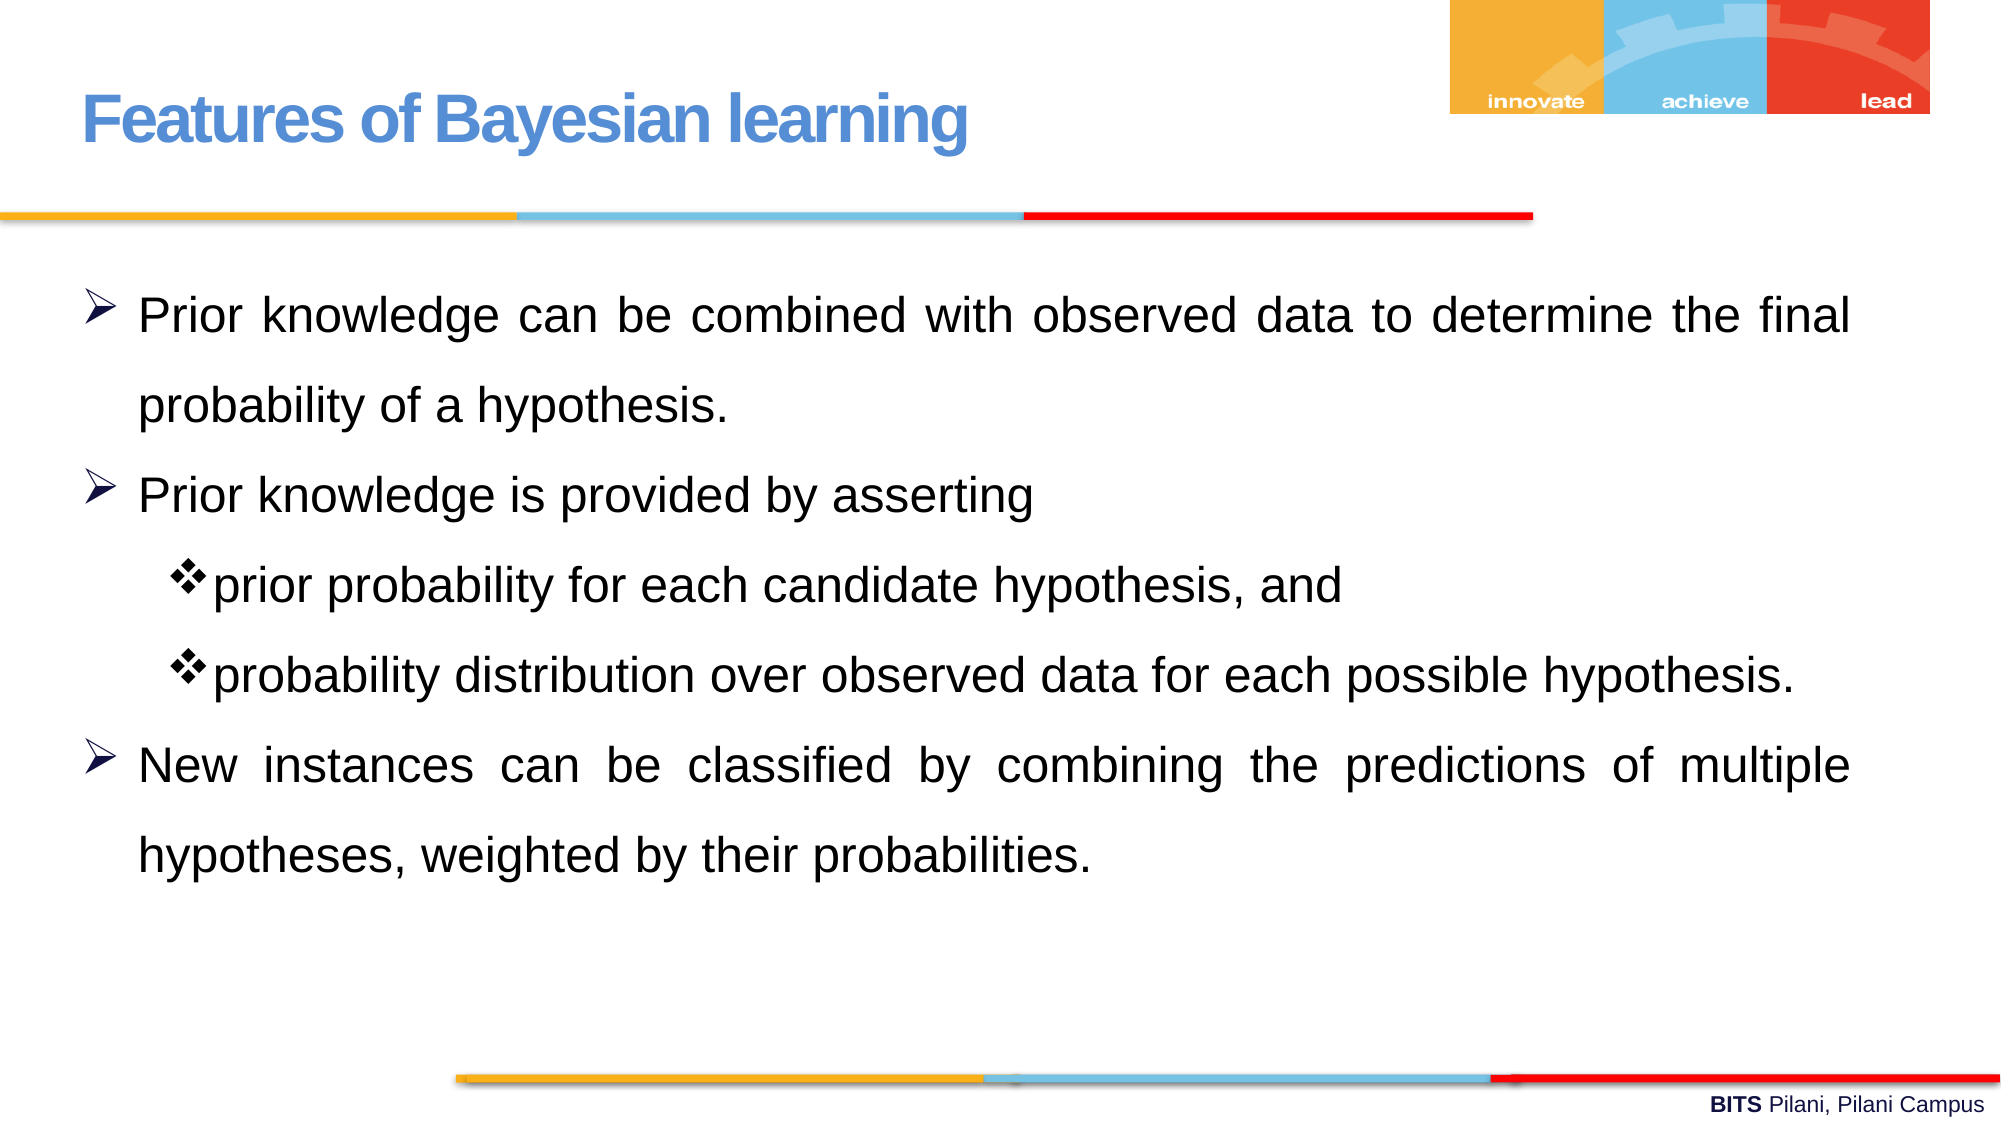

Features of Bayesian learning
Prior knowledge can be combined with observed data to determine the final probability of a hypothesis.
Prior knowledge is provided by asserting
prior probability for each candidate hypothesis, and
probability distribution over observed data for each possible hypothesis.
New instances can be classified by combining the predictions of multiple hypotheses, weighted by their probabilities.